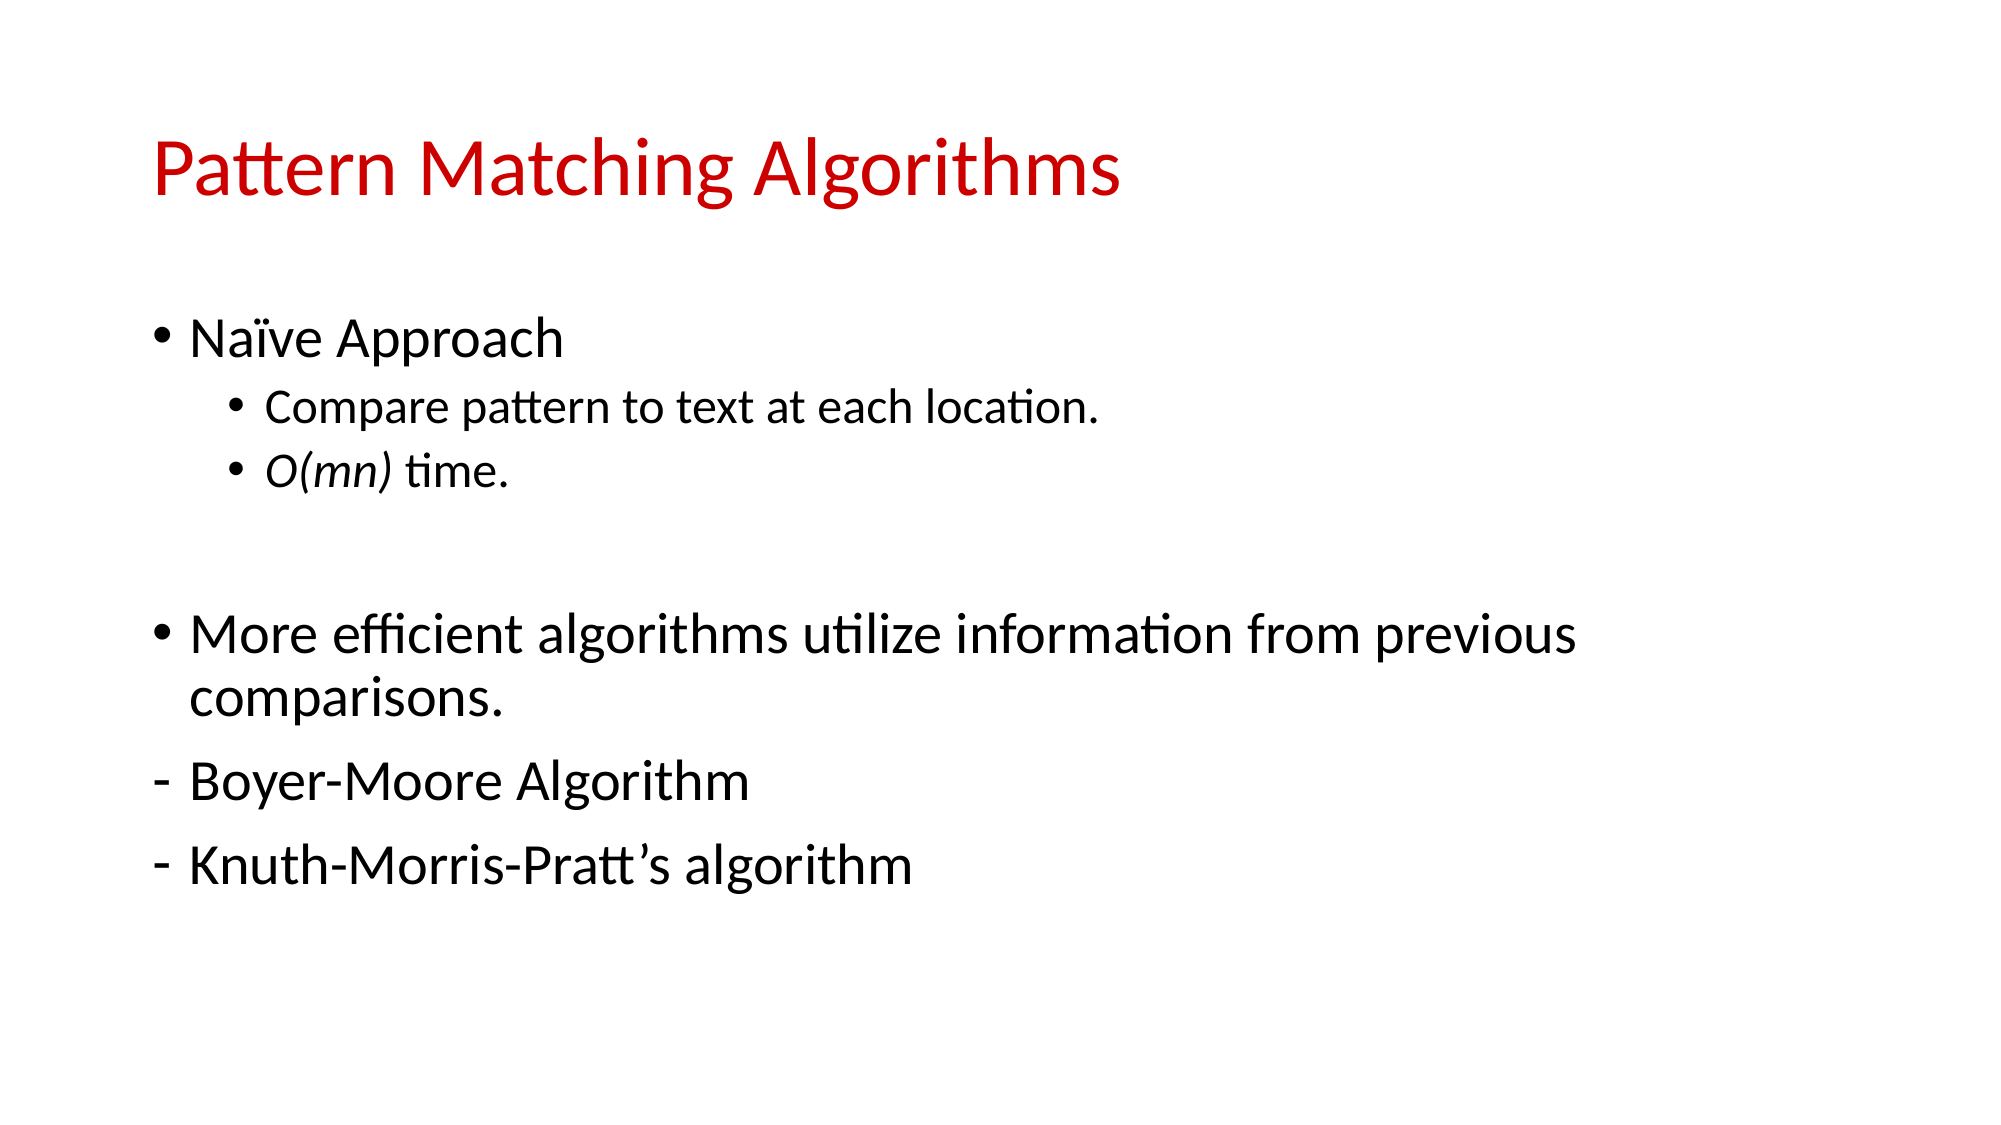

# Pattern Matching Algorithms
Naïve Approach
Compare pattern to text at each location.
O(mn) time.

More efficient algorithms utilize information from previous comparisons.
Boyer-Moore Algorithm
Knuth-Morris-Pratt’s algorithm